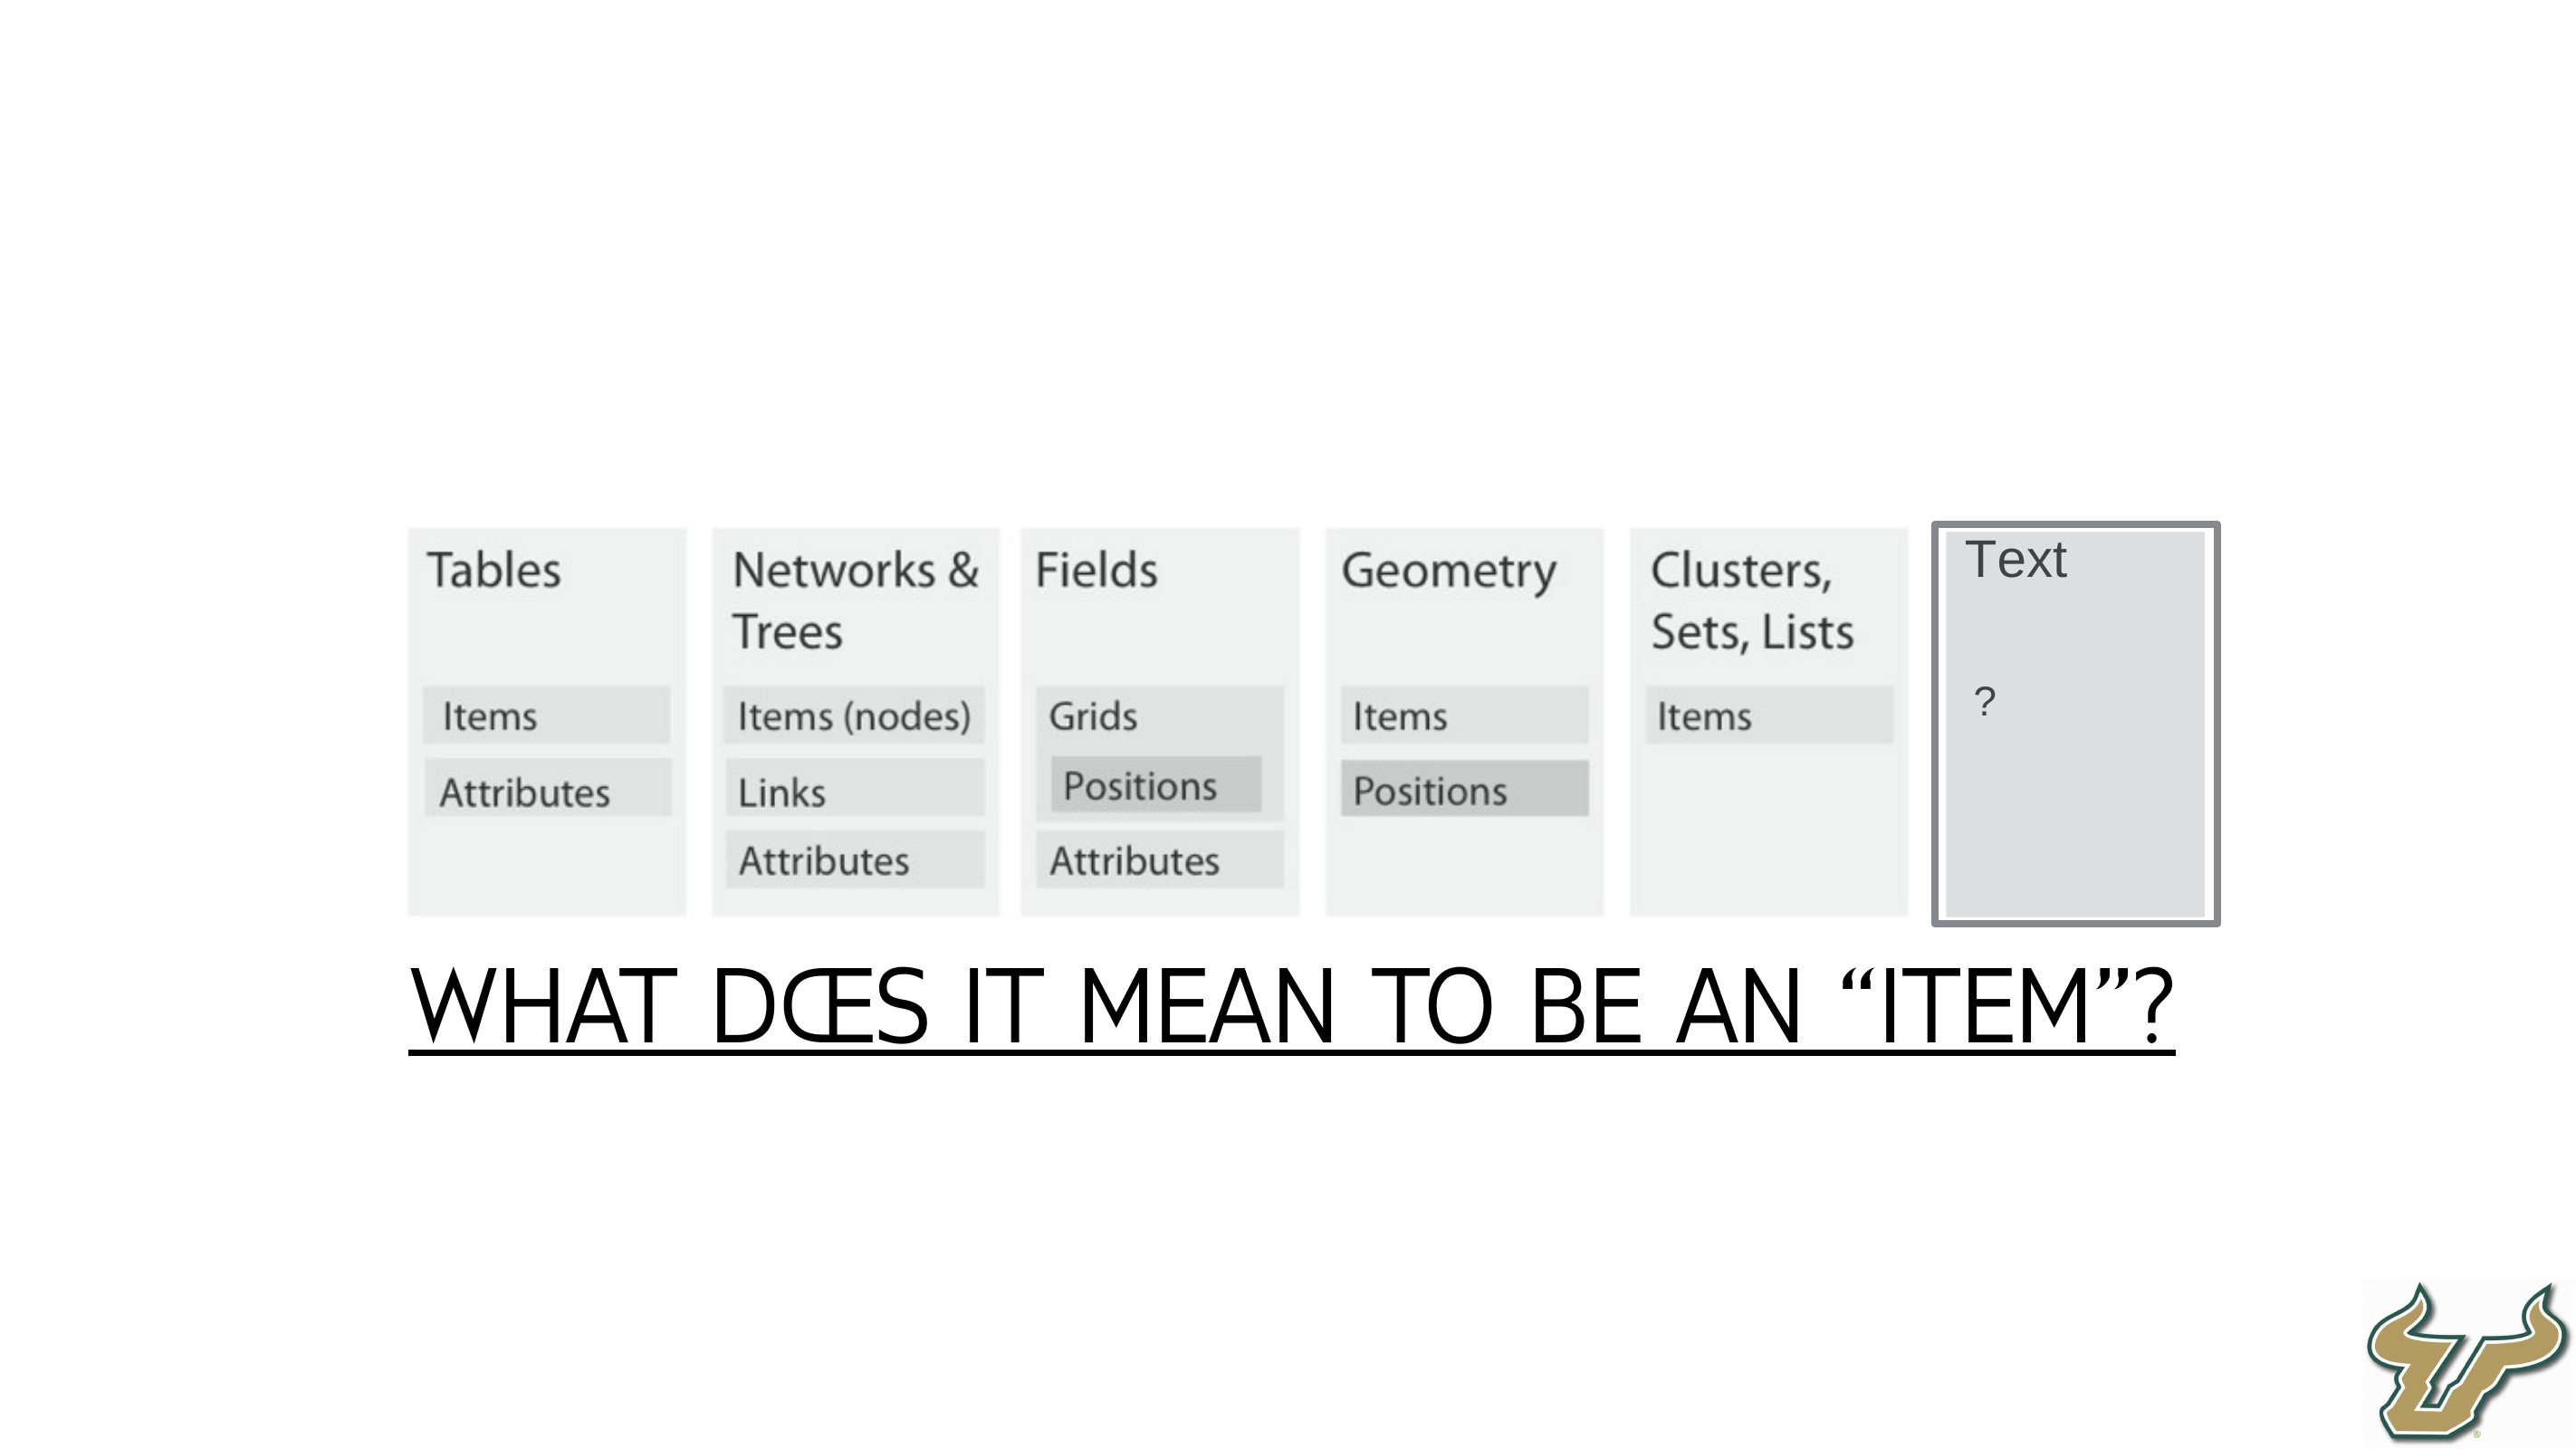

what does it mean to be an “item”?

Text

?